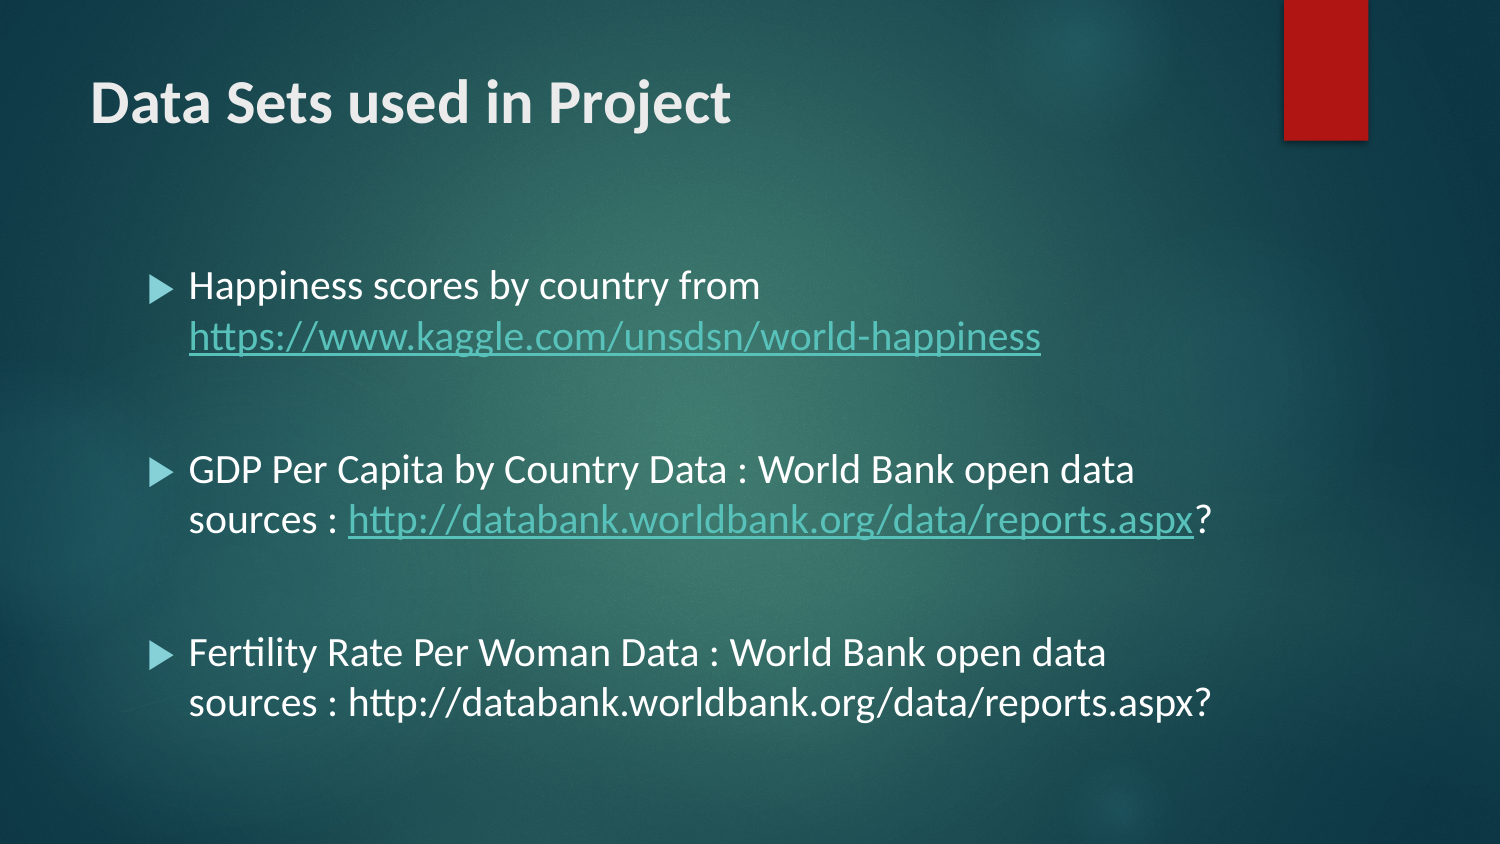

# Data Sets used in Project
Happiness scores by country from https://www.kaggle.com/unsdsn/world-happiness

GDP Per Capita by Country Data : World Bank open data sources : http://databank.worldbank.org/data/reports.aspx?

Fertility Rate Per Woman Data : World Bank open data sources : http://databank.worldbank.org/data/reports.aspx?